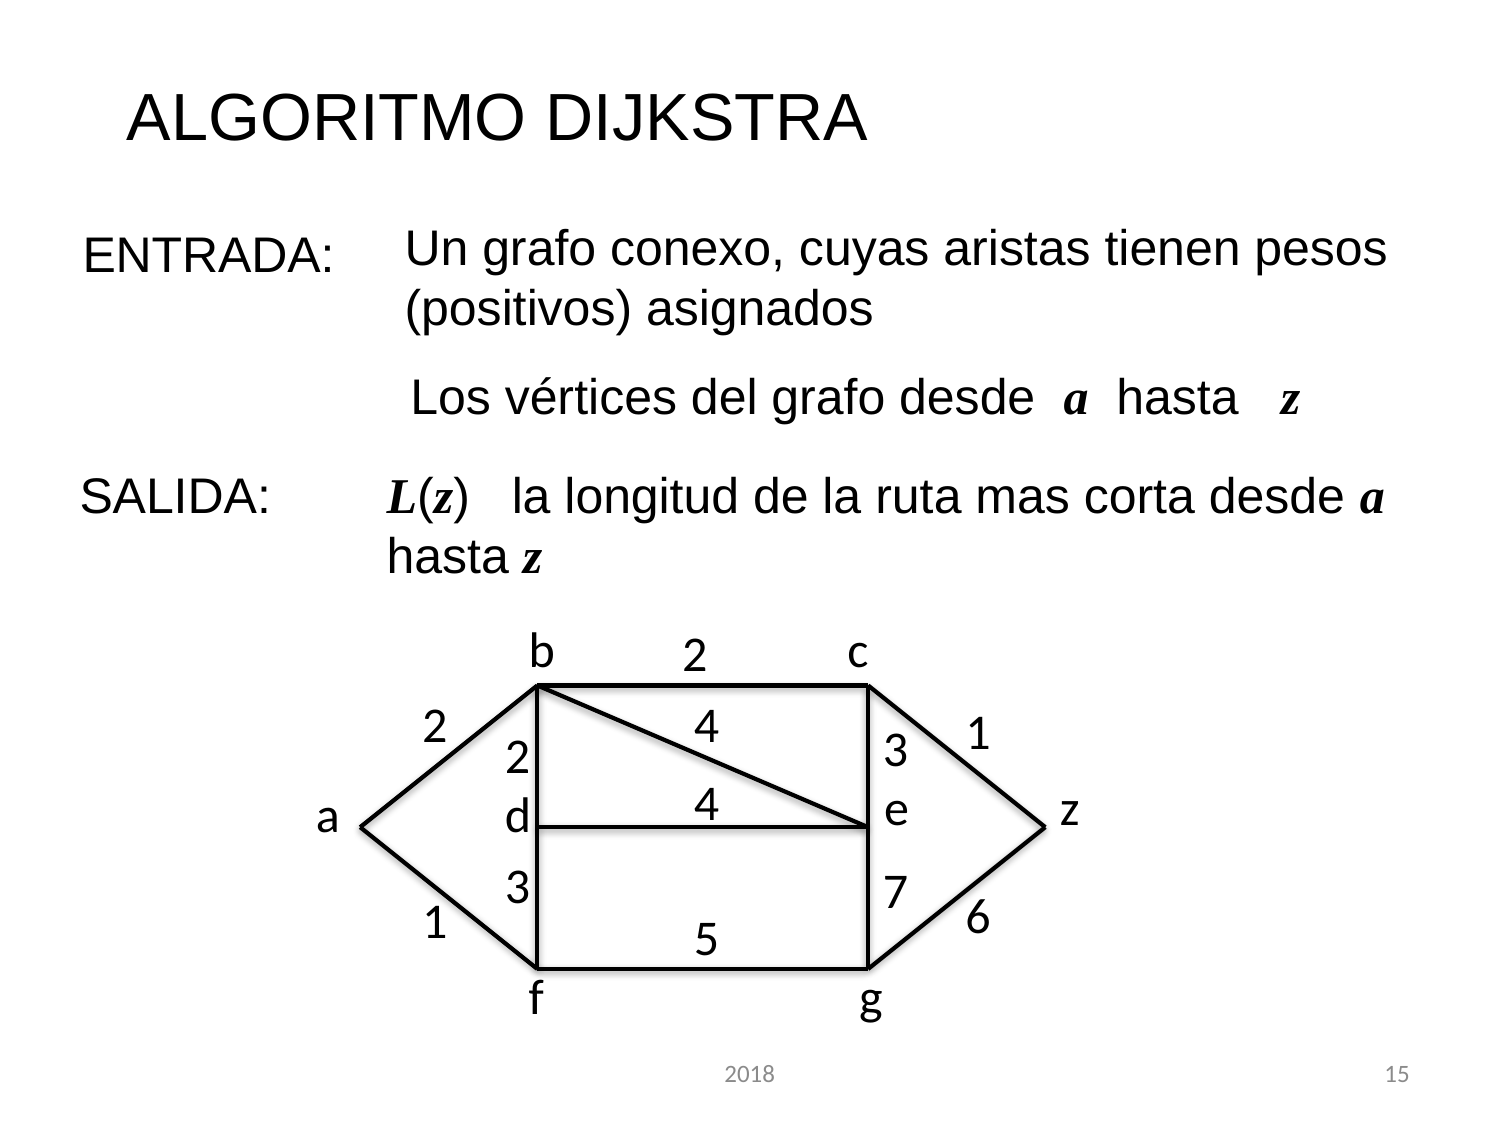

ALGORITMO DIJKSTRA
Un grafo conexo, cuyas aristas tienen pesos (positivos) asignados
ENTRADA:
Los vértices del grafo desde  a  hasta   z
SALIDA:
L(z)   la longitud de la ruta mas corta desde a hasta z
b
c
2
2
4
1
3
2
4
e
z
a
d
3
7
6
1
5
f
g
2018
15